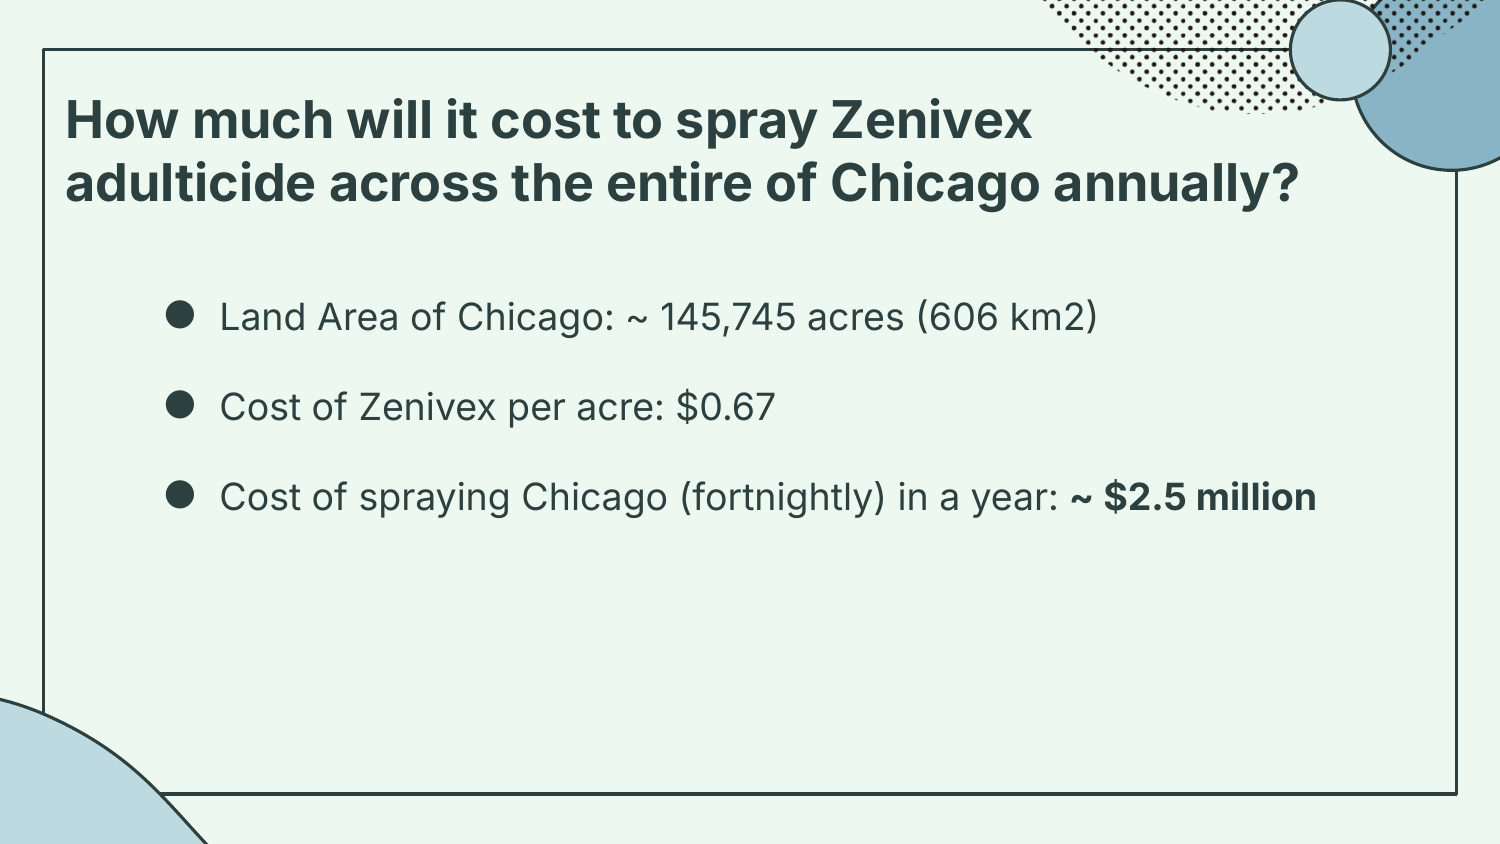

How much will it cost to spray Zenivex
adulticide across the entire of Chicago annually?
Land Area of Chicago: ~ 145,745 acres (606 km2)

Cost of Zenivex per acre: $0.67

Cost of spraying Chicago (fortnightly) in a year: ~ $2.5 million